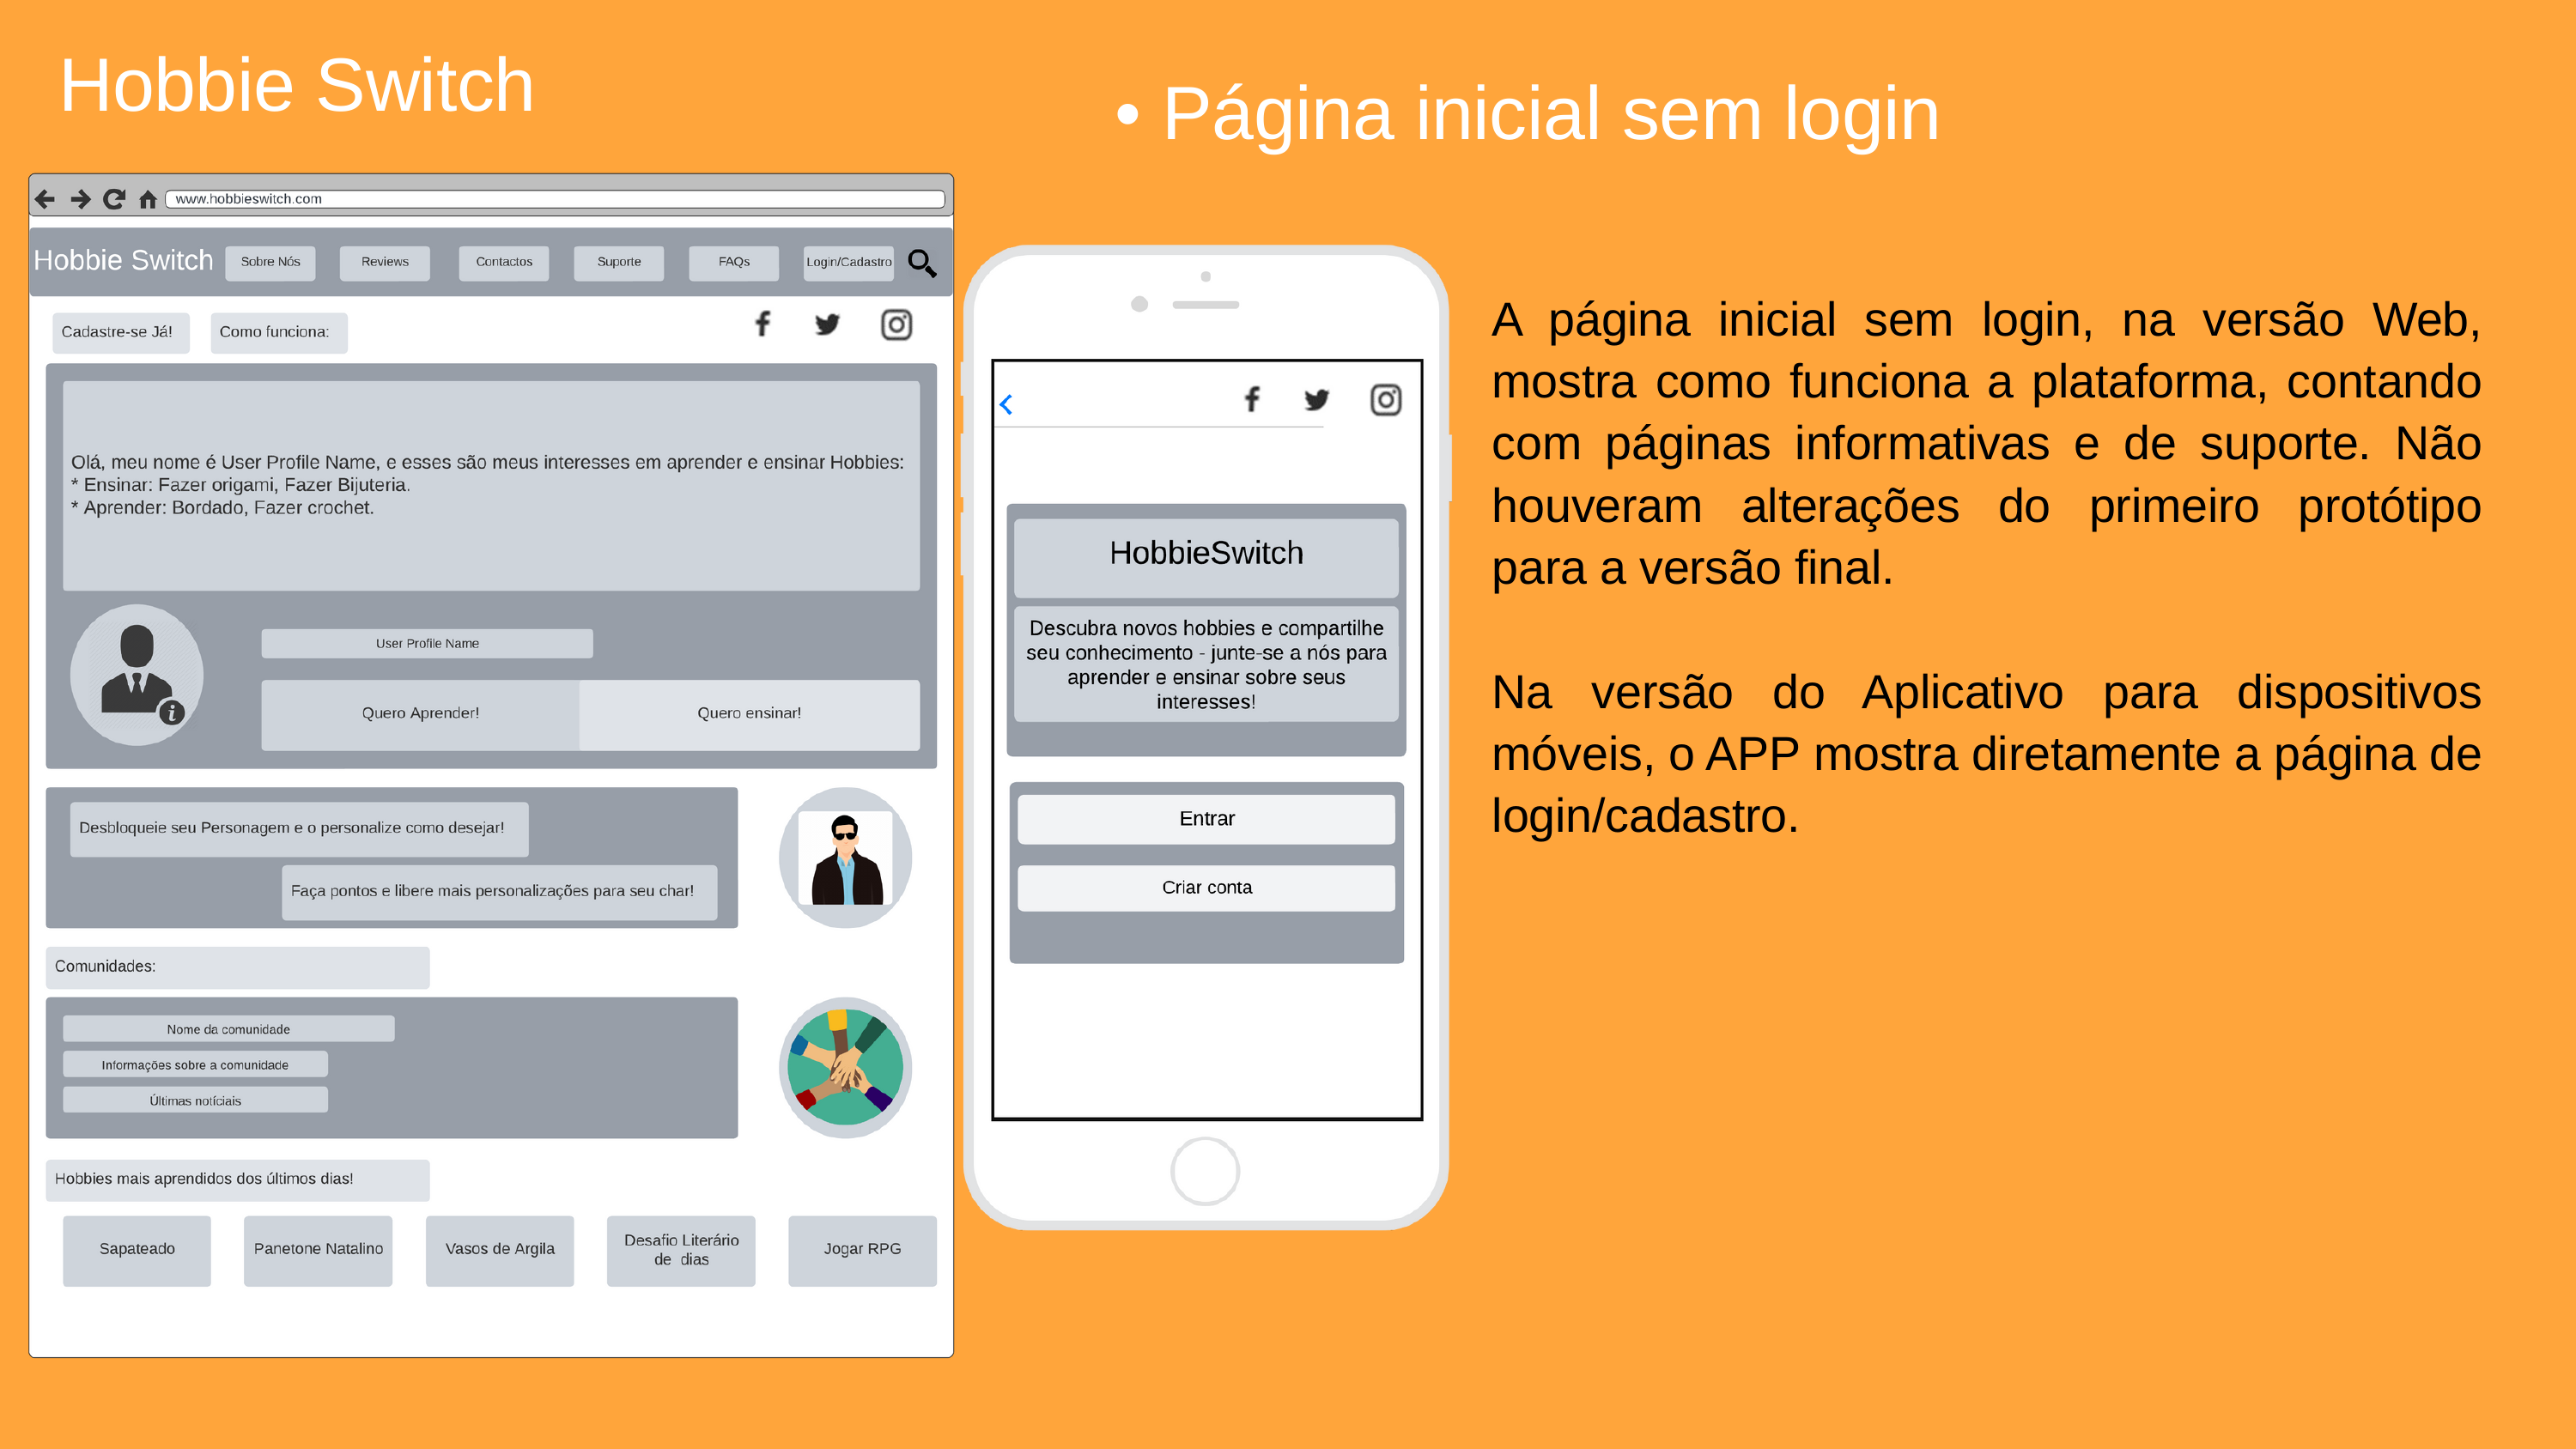

Hobbie Switch
• Página inicial sem login

A página inicial sem login, na versão Web, mostra como funciona a plataforma, contando com páginas informativas e de suporte. Não houveram alterações do primeiro protótipo para a versão final.

Na versão do Aplicativo para dispositivos móveis, o APP mostra diretamente a página de login/cadastro.